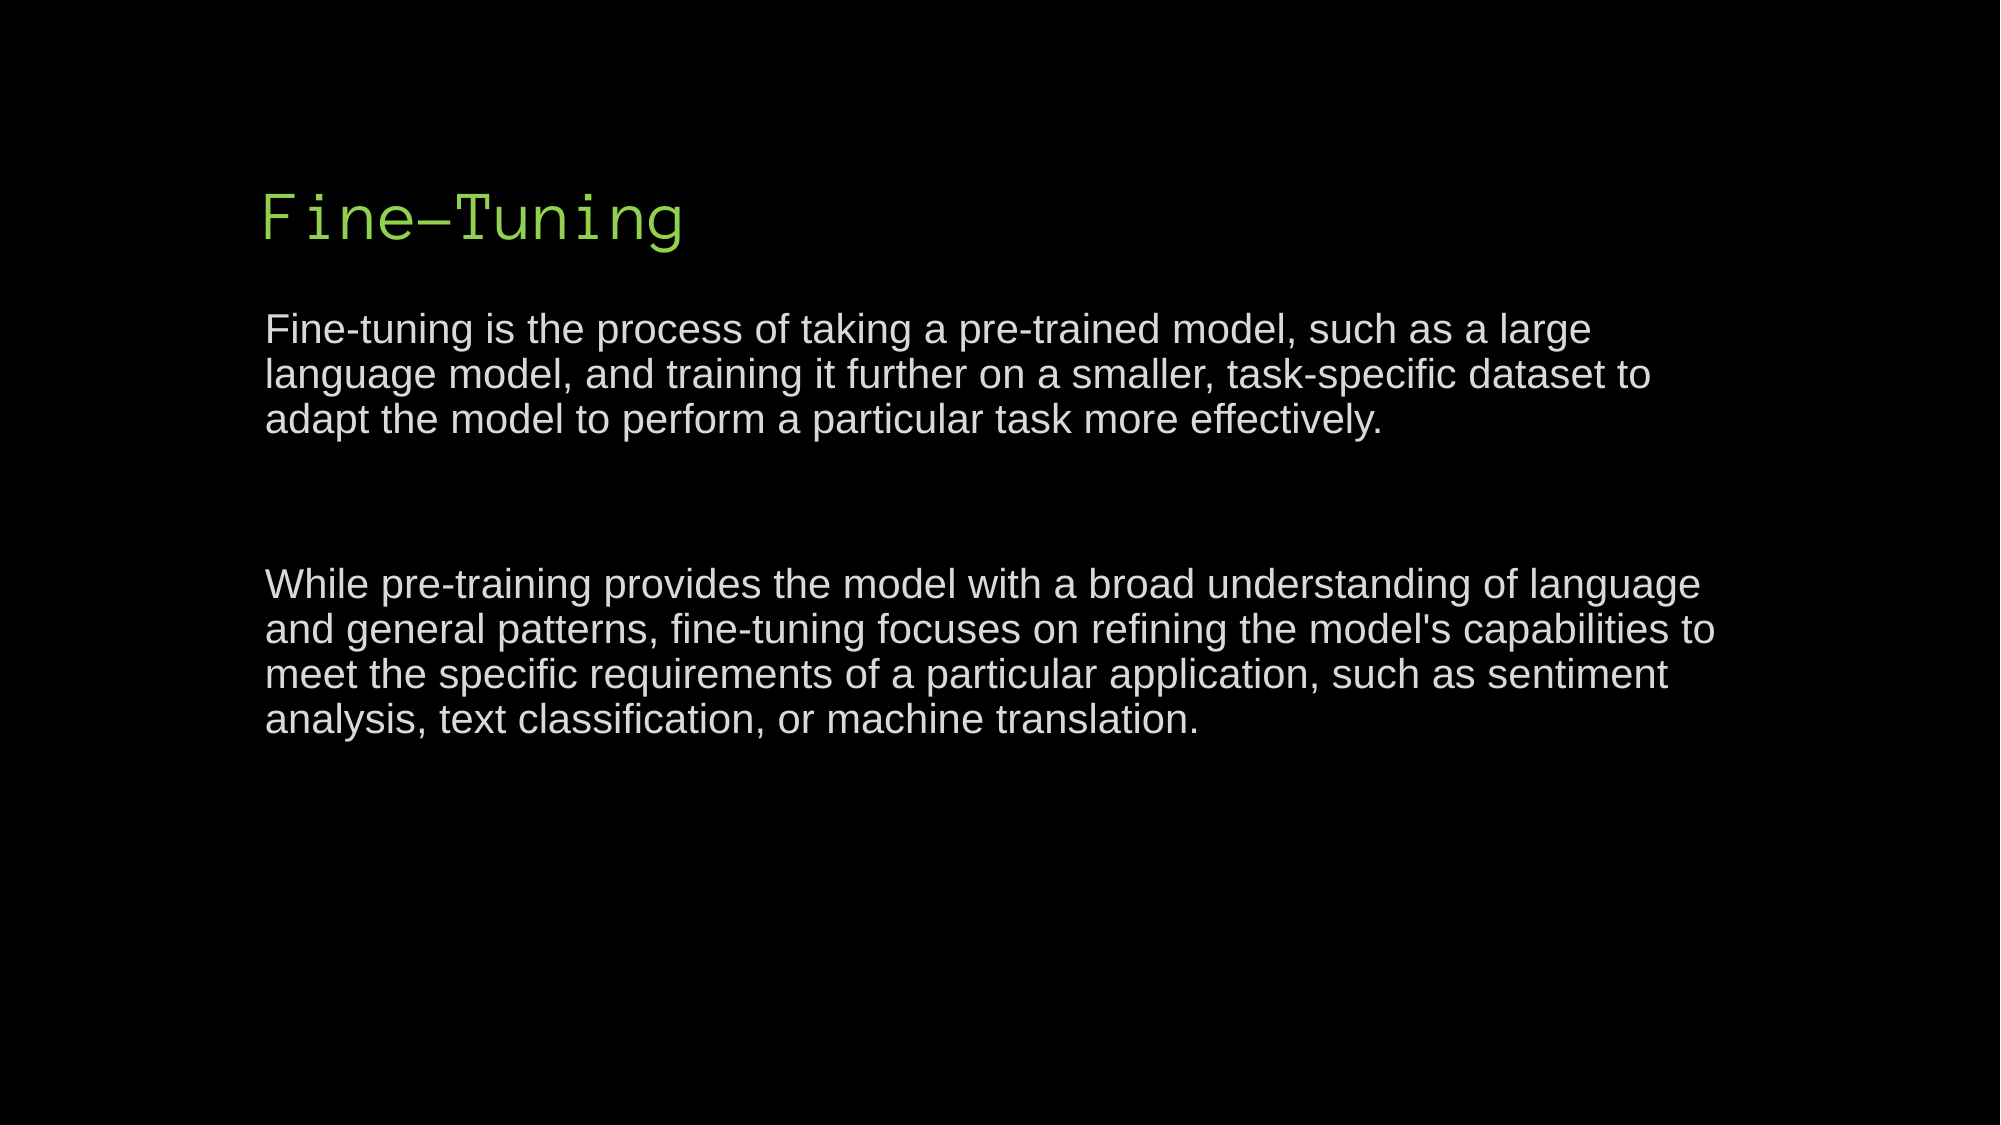

# Fine-Tuning
Fine-tuning is the process of taking a pre-trained model, such as a large language model, and training it further on a smaller, task-specific dataset to adapt the model to perform a particular task more effectively.

While pre-training provides the model with a broad understanding of language and general patterns, fine-tuning focuses on refining the model's capabilities to meet the specific requirements of a particular application, such as sentiment analysis, text classification, or machine translation.